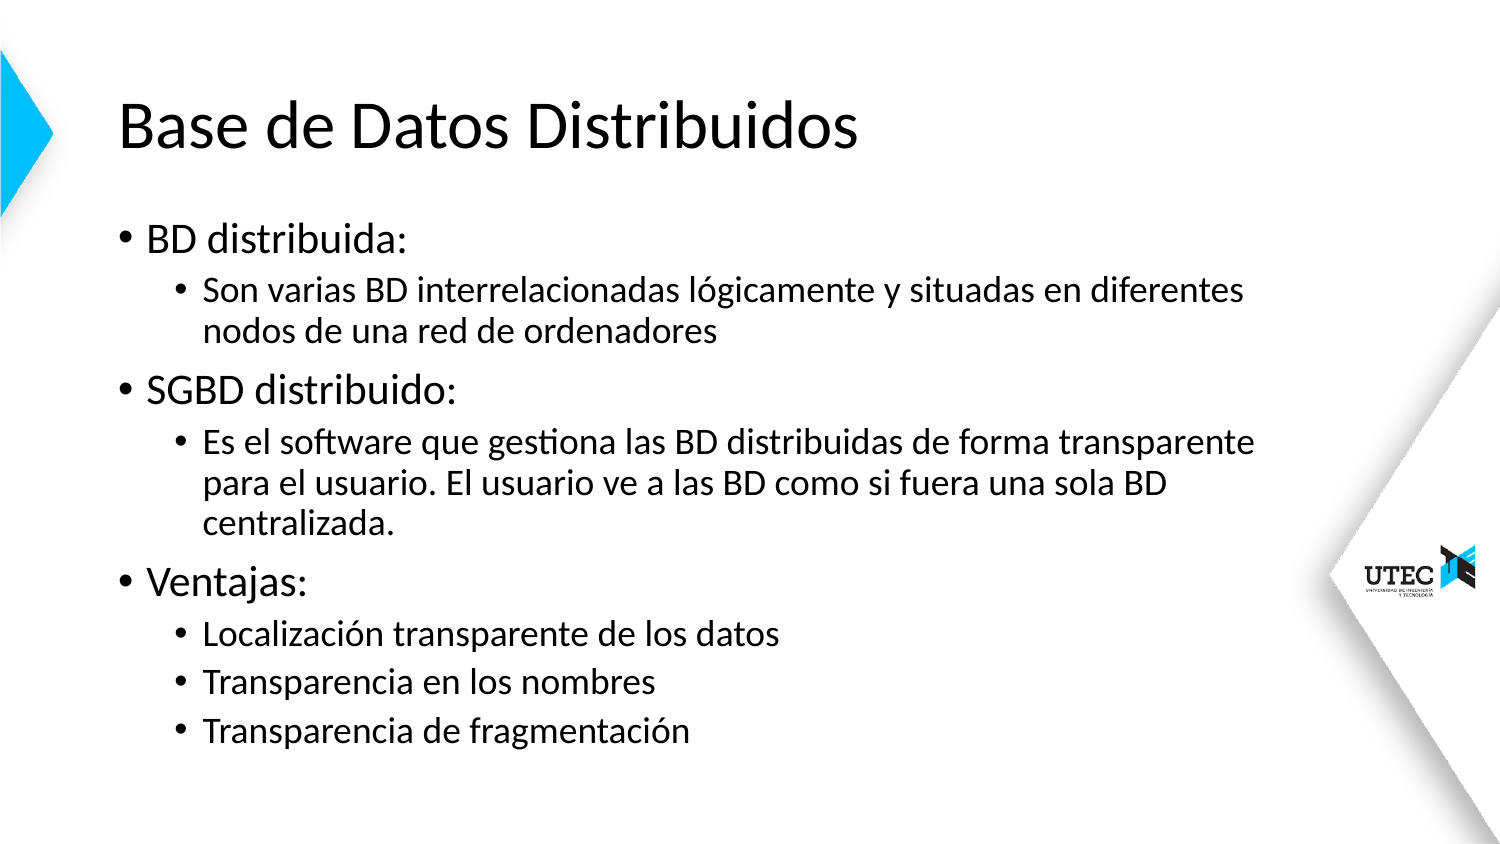

# Base de Datos Distribuidos
BD distribuida:
Son varias BD interrelacionadas lógicamente y situadas en diferentes nodos de una red de ordenadores
SGBD distribuido:
Es el software que gestiona las BD distribuidas de forma transparente para el usuario. El usuario ve a las BD como si fuera una sola BD centralizada.
Ventajas:
Localización transparente de los datos
Transparencia en los nombres
Transparencia de fragmentación